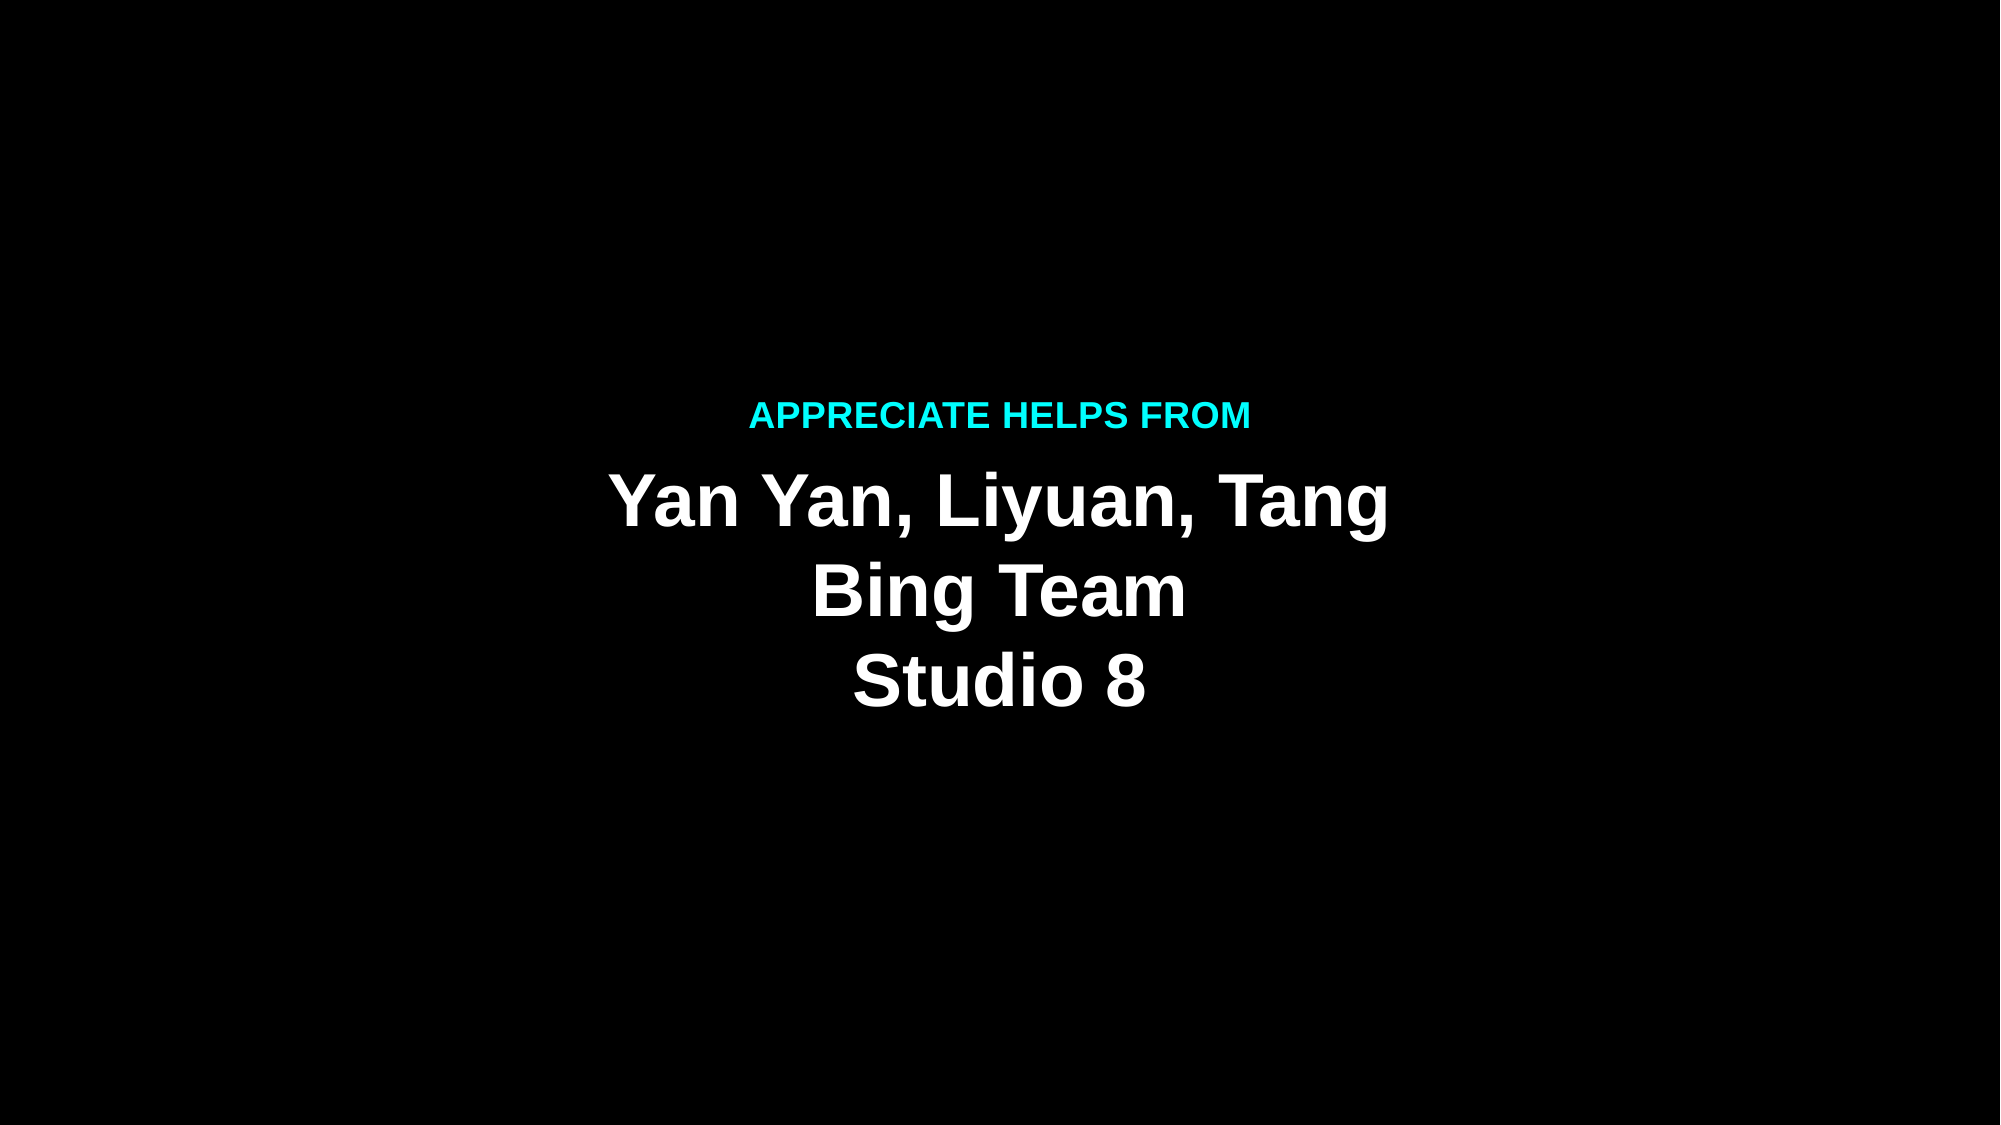

Appreciate helps from
Yan Yan, Liyuan, Tang
Bing Team
Studio 8